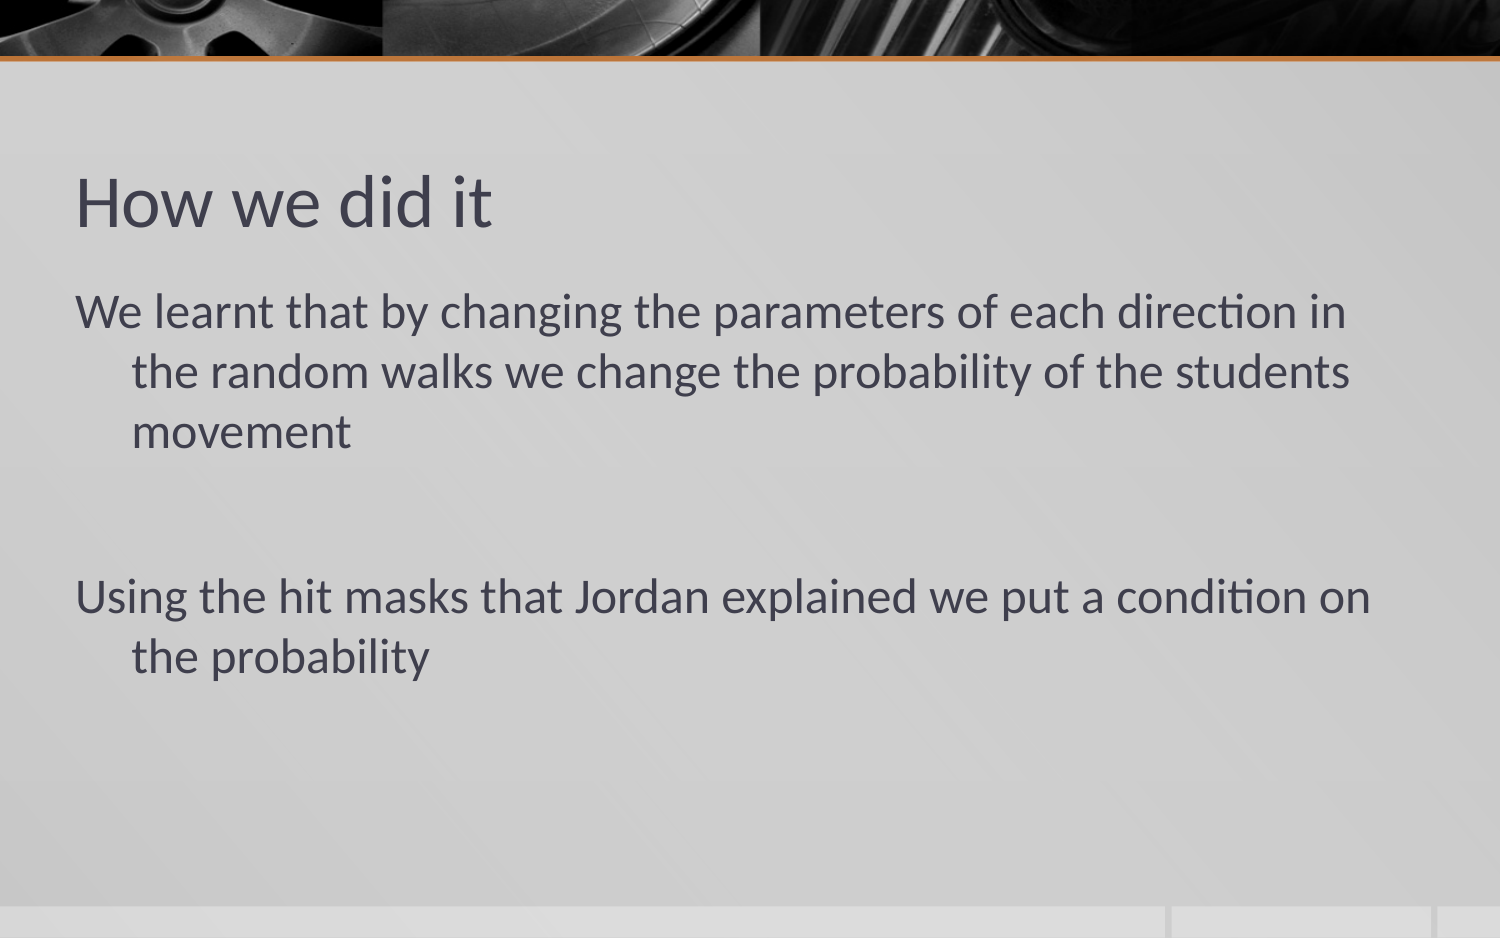

# How we did it
We learnt that by changing the parameters of each direction in the random walks we change the probability of the students movement

Using the hit masks that Jordan explained we put a condition on the probability